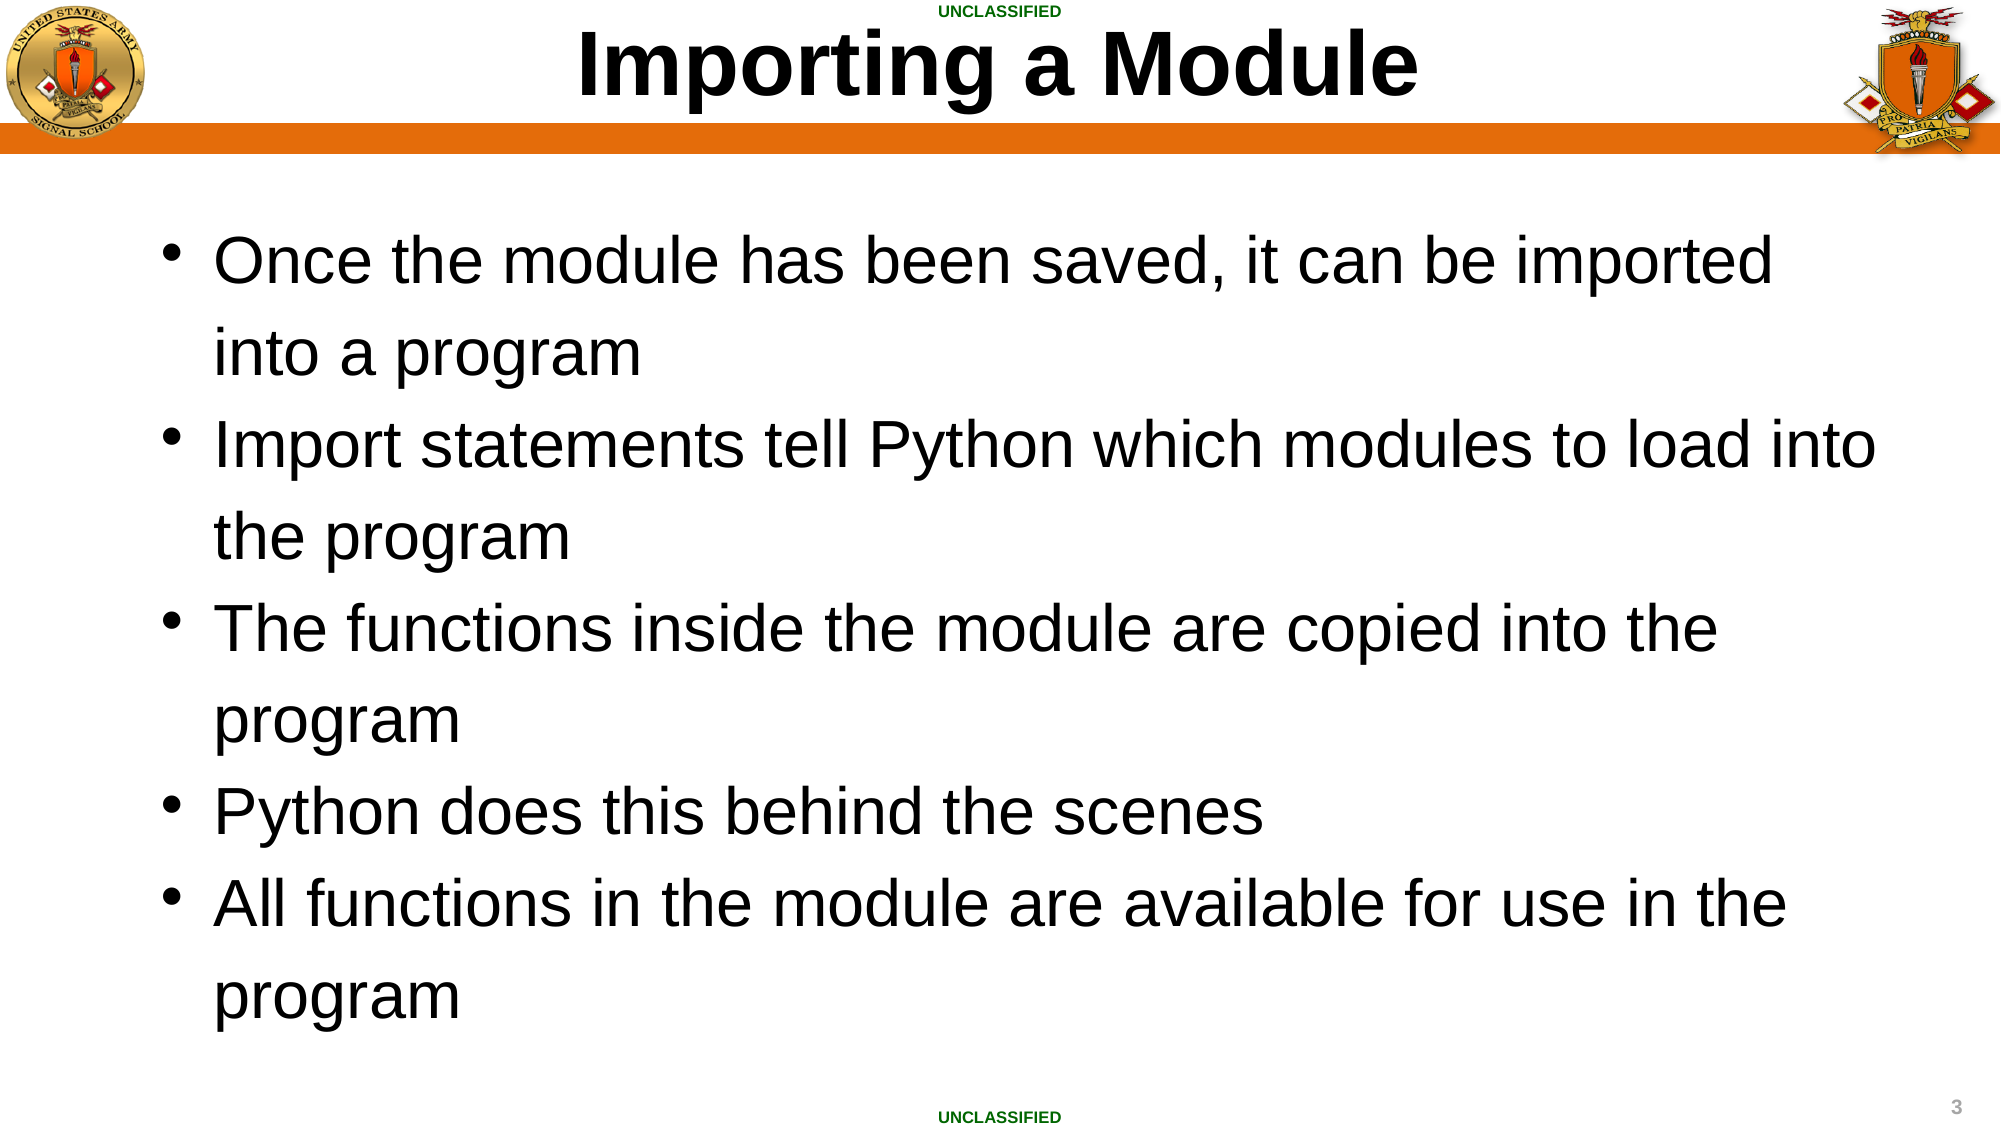

Importing a Module
Once the module has been saved, it can be imported into a program
Import statements tell Python which modules to load into the program
The functions inside the module are copied into the program
Python does this behind the scenes
All functions in the module are available for use in the program